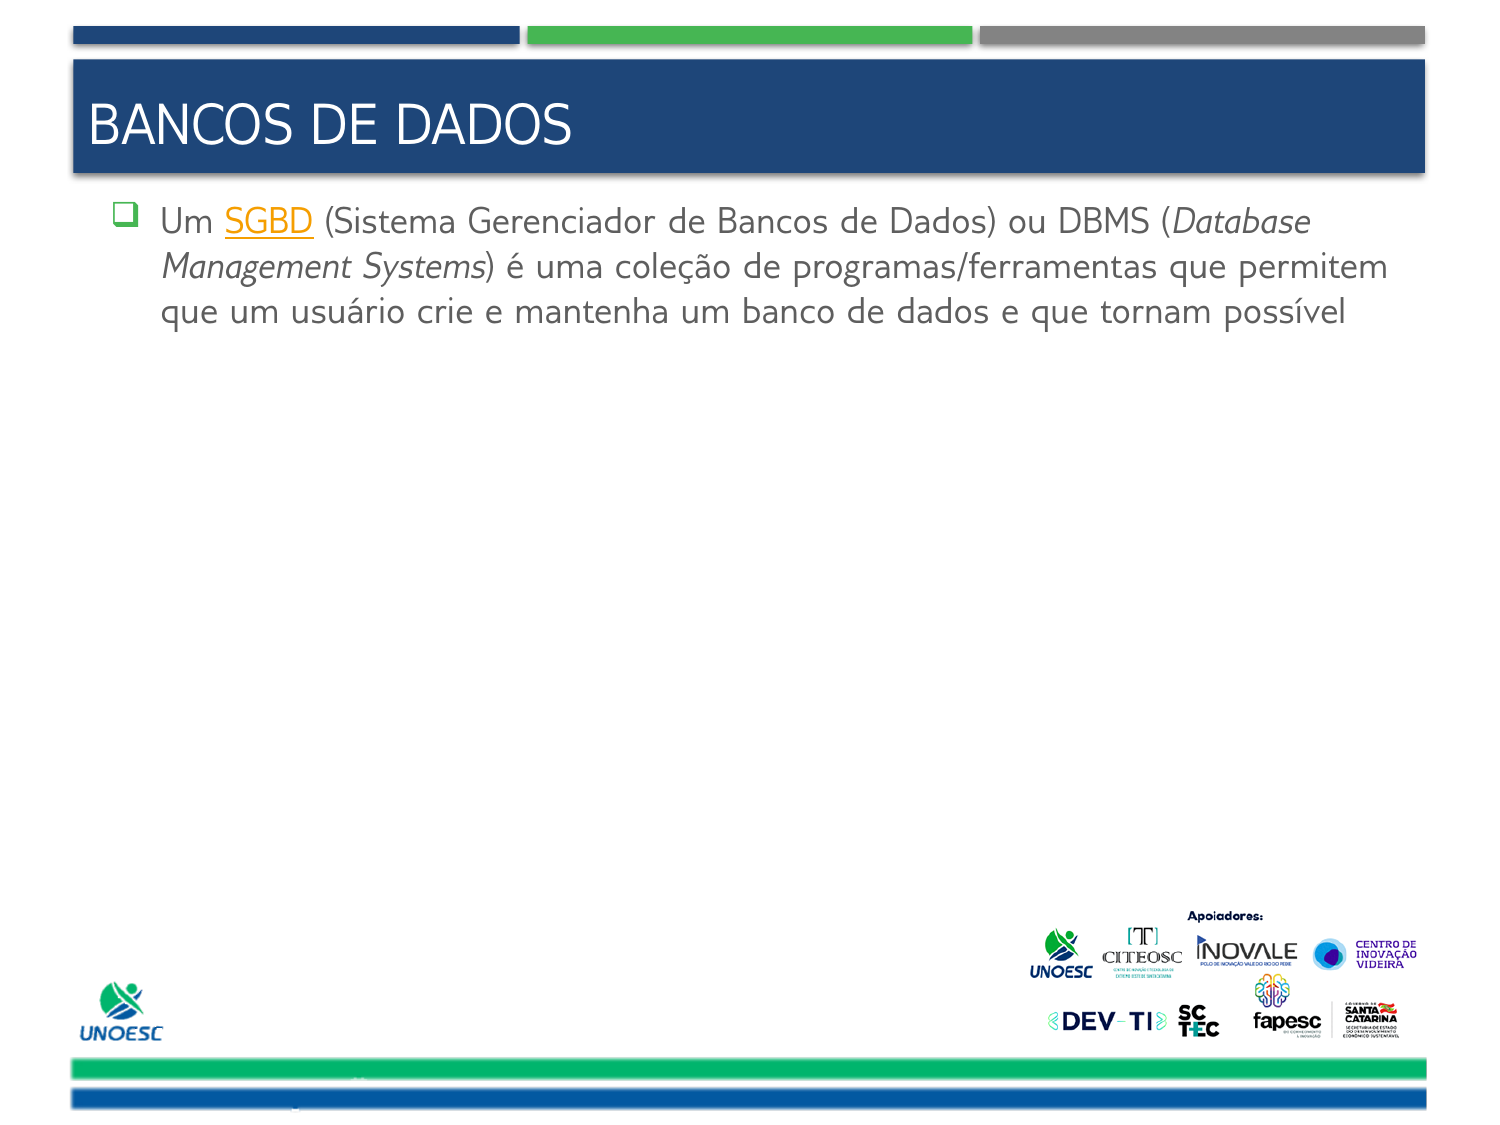

# Bancos de Dados
Um SGBD (Sistema Gerenciador de Bancos de Dados) ou DBMS (Database Management Systems) é uma coleção de programas/ferramentas que permitem
que um usuário crie e mantenha um banco de dados e que tornam possível